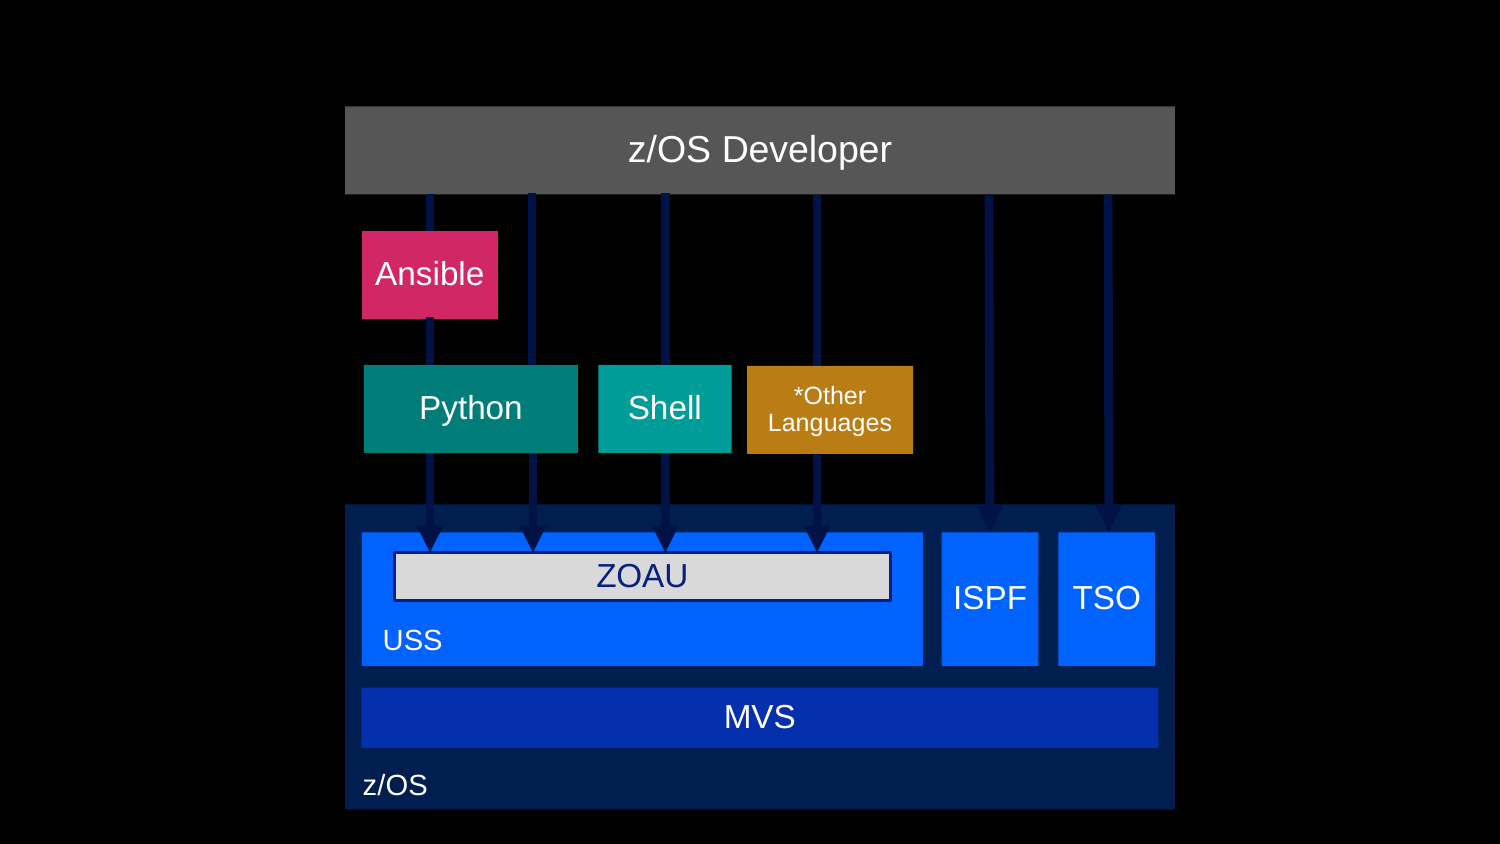

z/OS Developer
Ansible
Python
Shell
*Other Languages

ISPF
TSO
ZOAU
USS
MVS
z/OS
IBM Z | © 2020 IBM Corporation